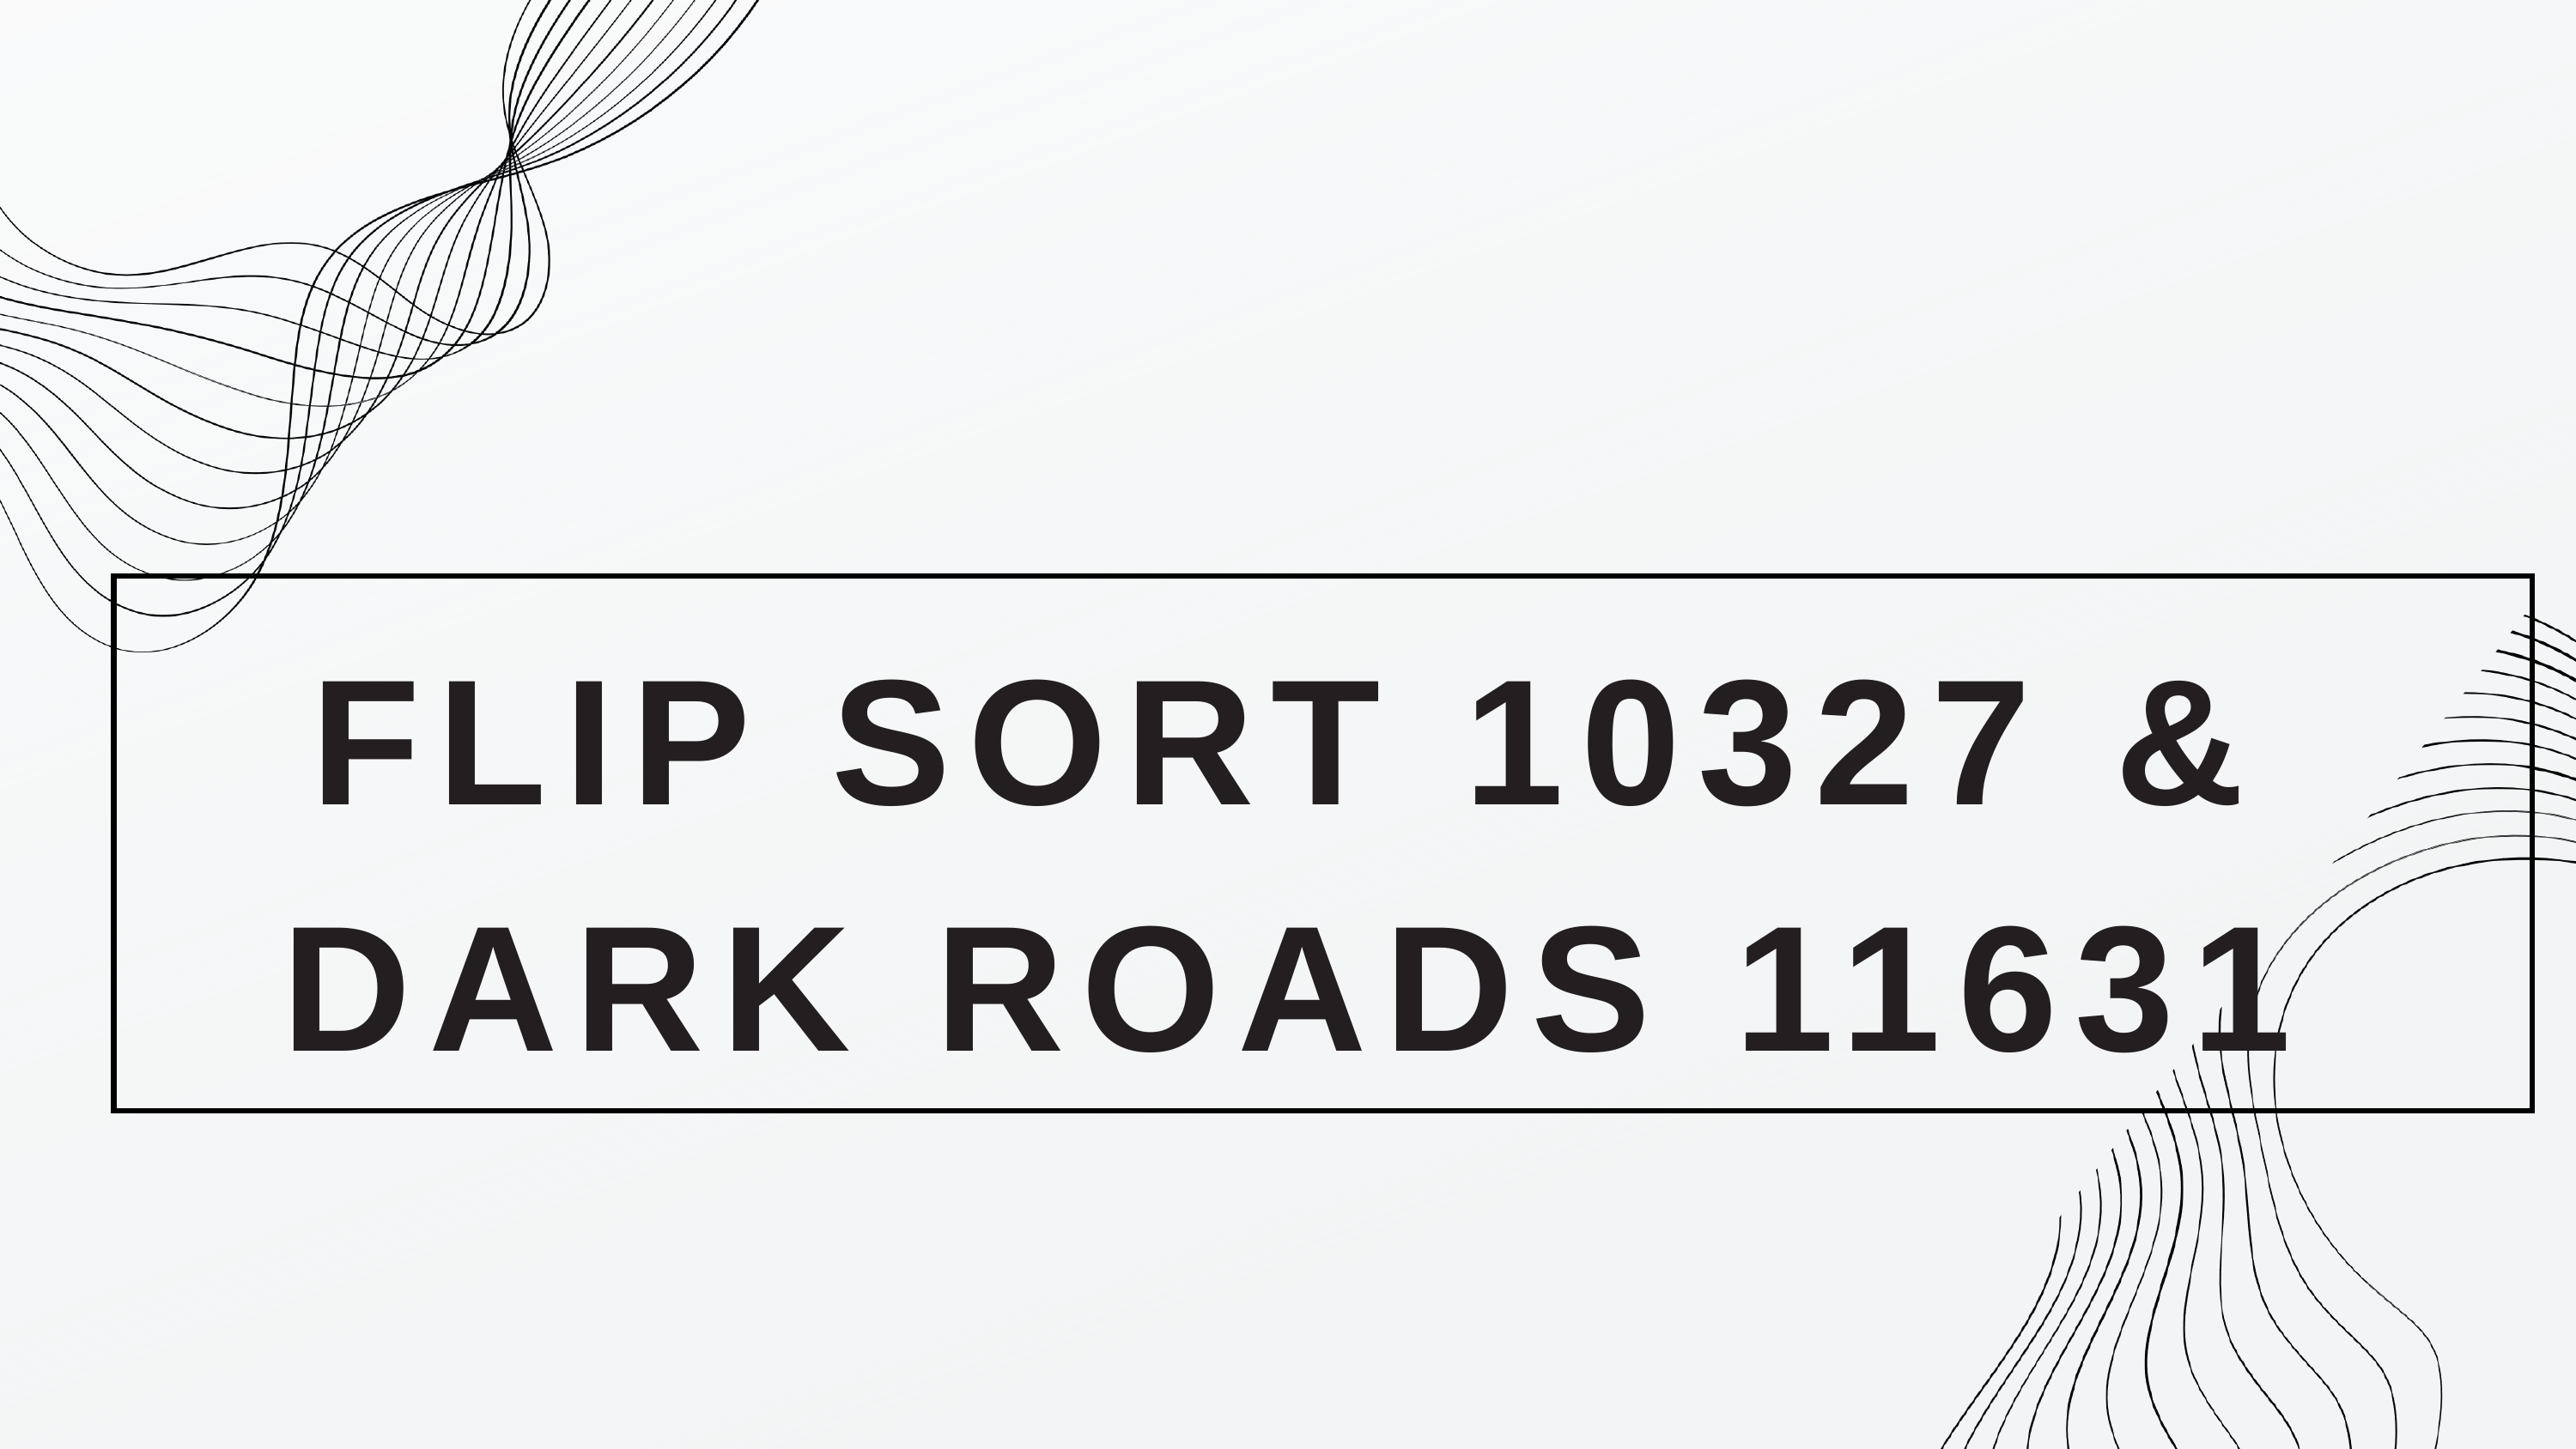

FLIP SORT 10327 & DARK ROADS 11631